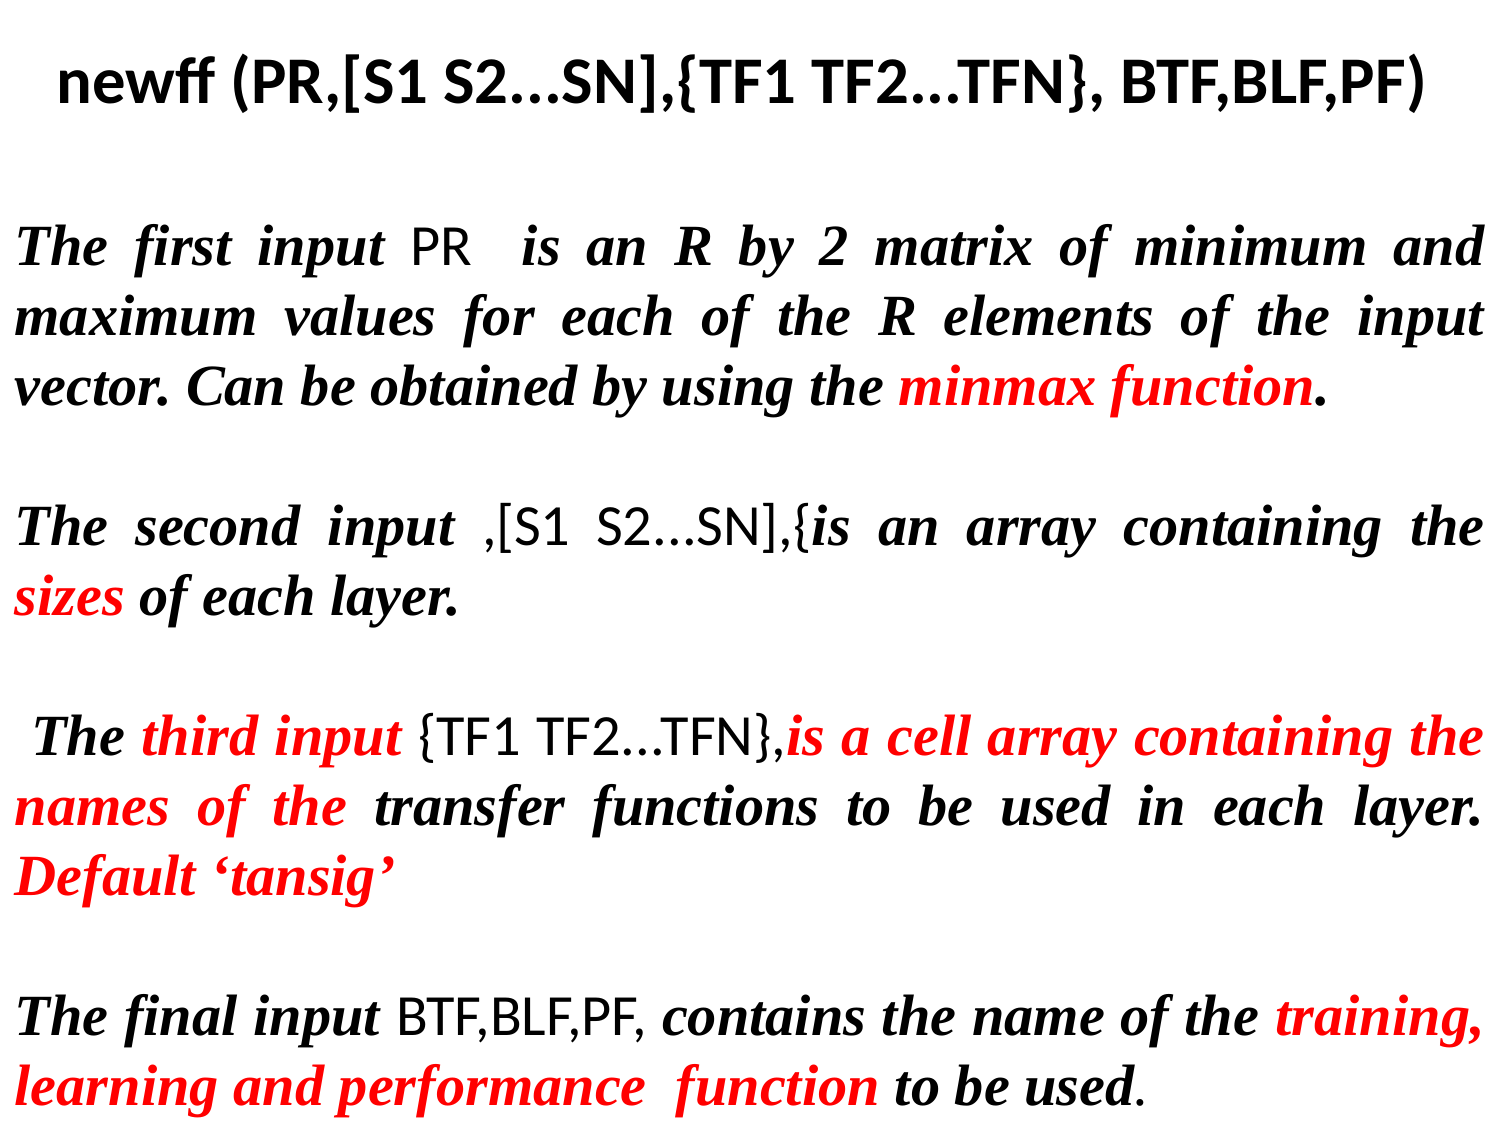

newff (PR,[S1 S2...SN],{TF1 TF2...TFN}, BTF,BLF,PF)

The first input PR  is an R by 2 matrix of minimum and maximum values for each of the R elements of the input vector. Can be obtained by using the minmax function.

The second input ,[S1 S2...SN],{is an array containing the sizes of each layer.

 The third input {TF1 TF2...TFN},is a cell array containing the names of the transfer functions to be used in each layer. Default ‘tansig’

The final input BTF,BLF,PF, contains the name of the training, learning and performance  function to be used.